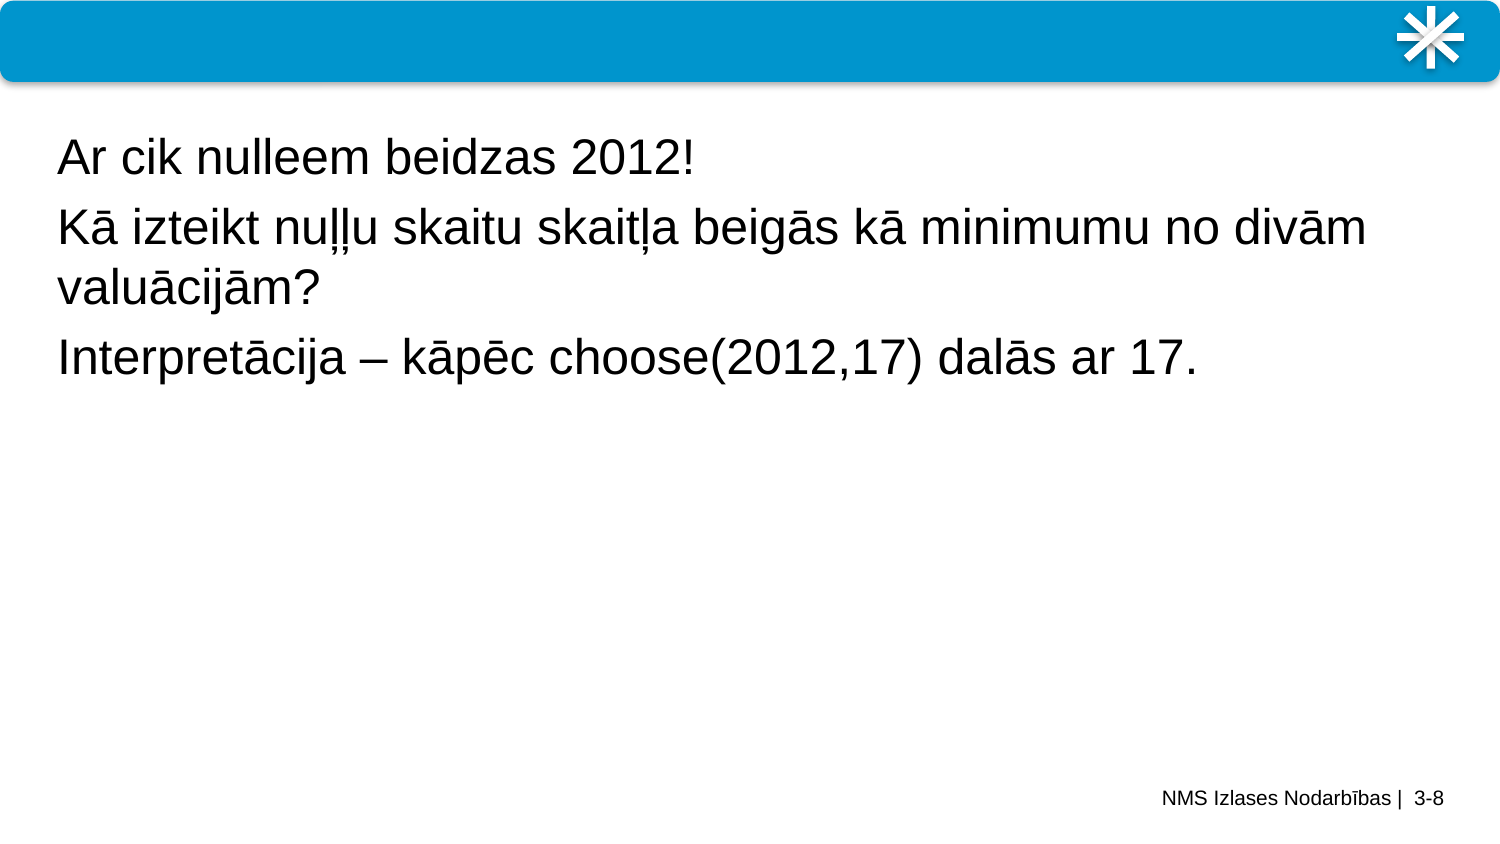

#
Ar cik nulleem beidzas 2012!
Kā izteikt nuļļu skaitu skaitļa beigās kā minimumu no divām valuācijām?
Interpretācija – kāpēc choose(2012,17) dalās ar 17.